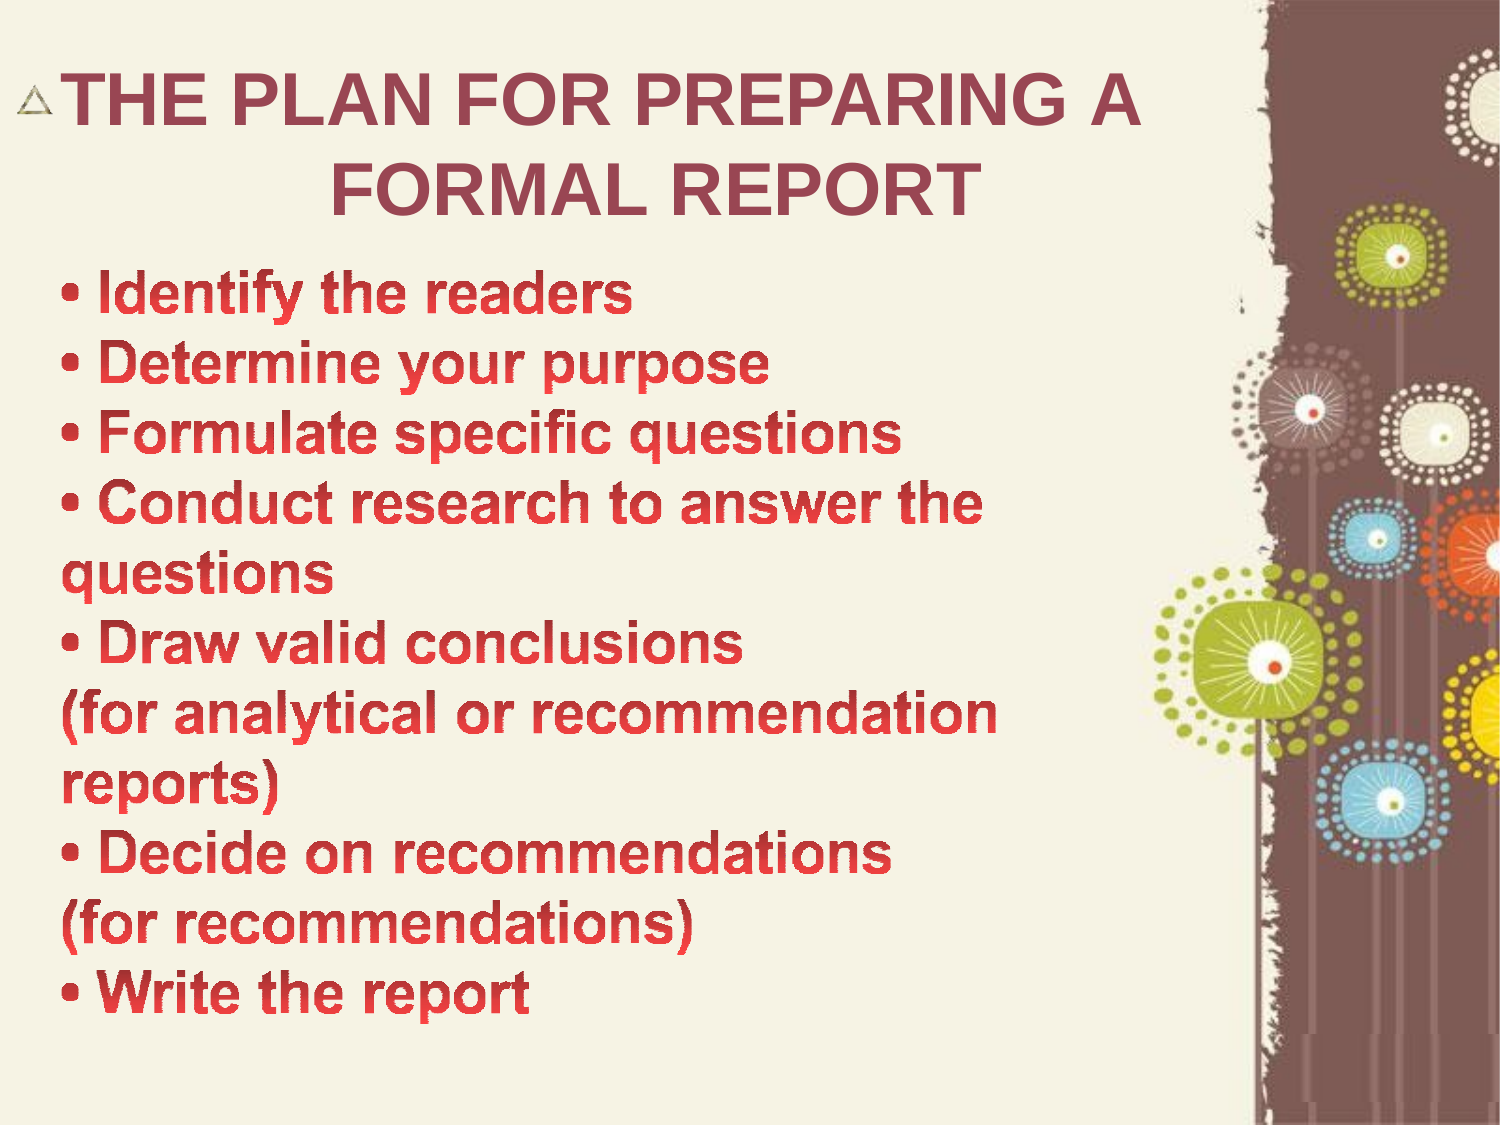

# THE PLAN FOR PREPARING A  FORMAL REPORT

Page 13